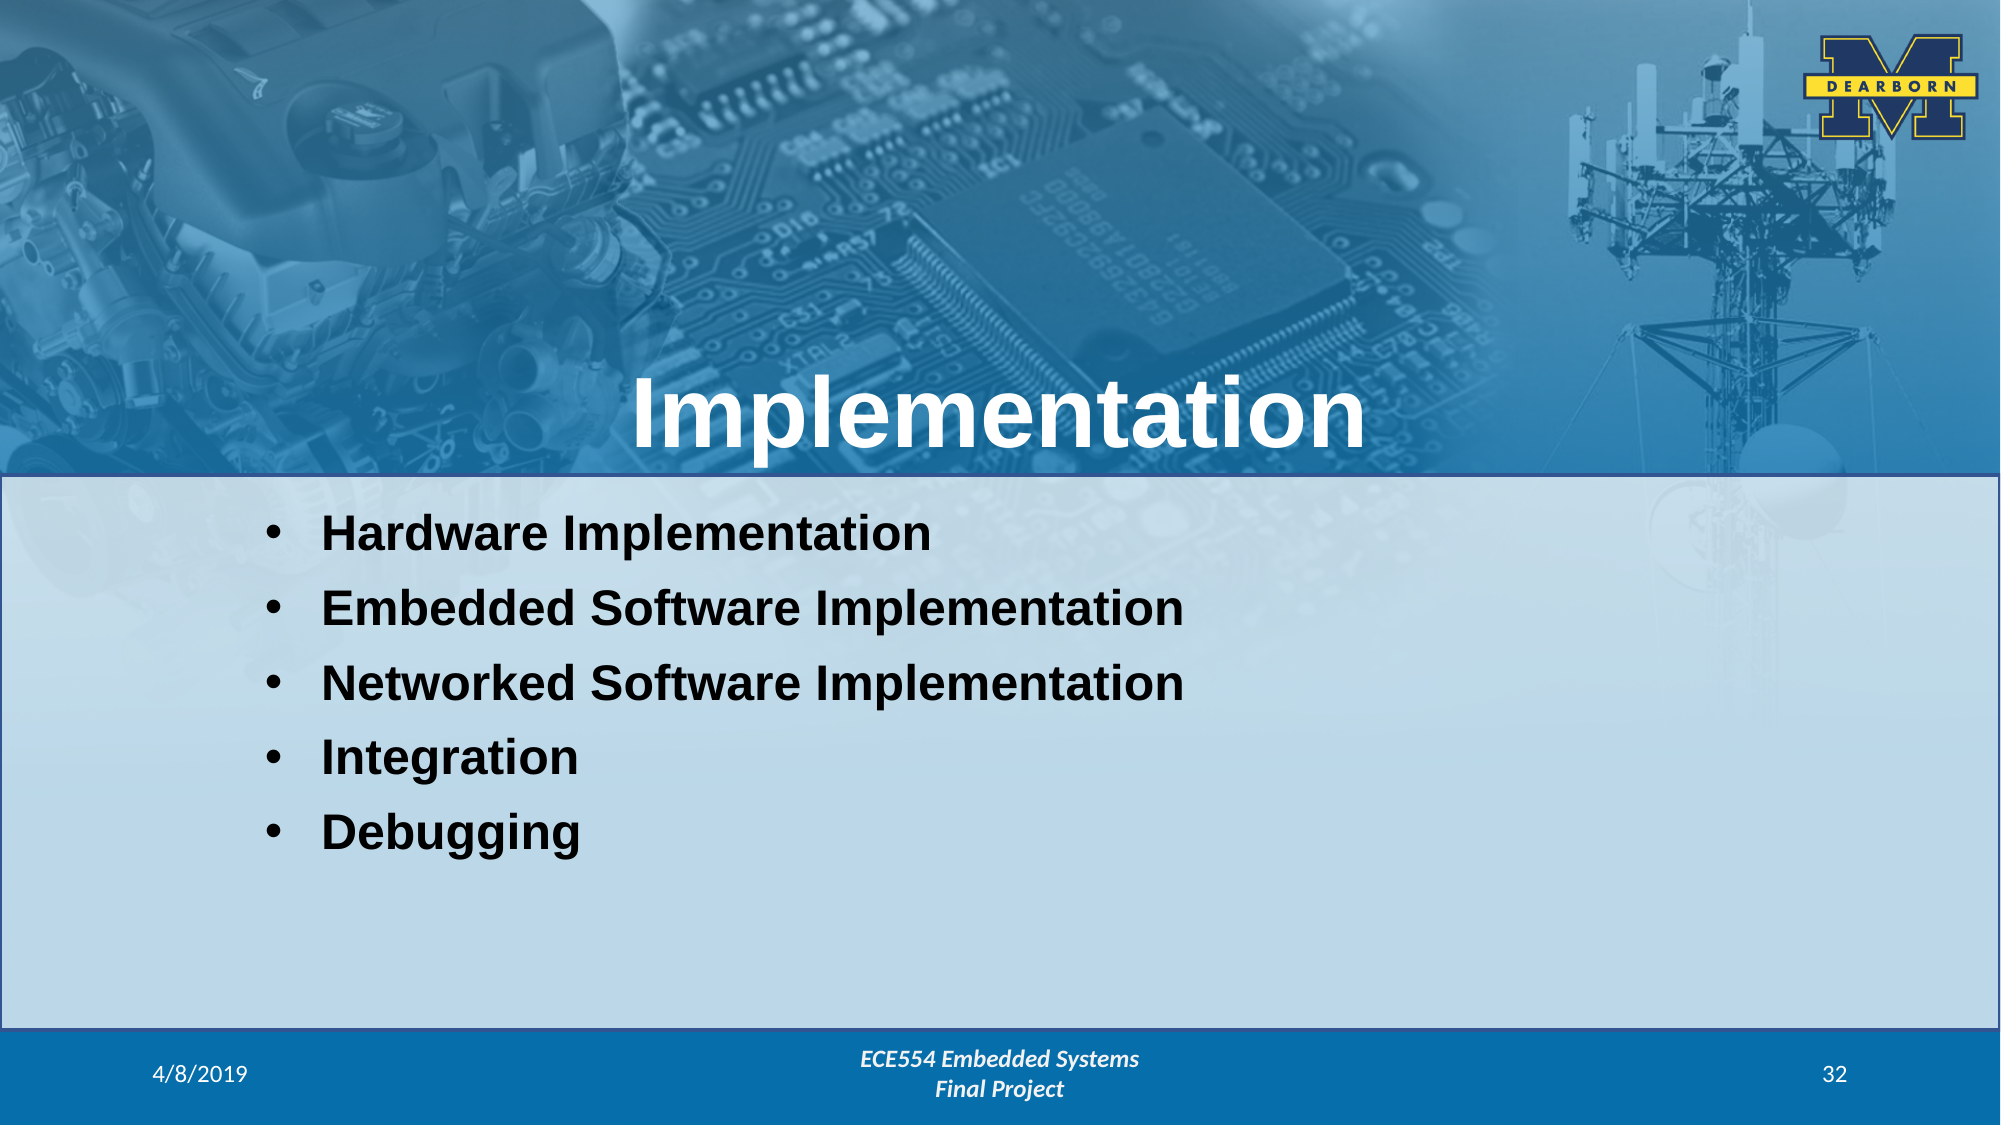

Implementation
Hardware Implementation
Embedded Software Implementation
Networked Software Implementation
Integration
Debugging
4/8/2019
ECE554 Embedded Systems
Final Project
32